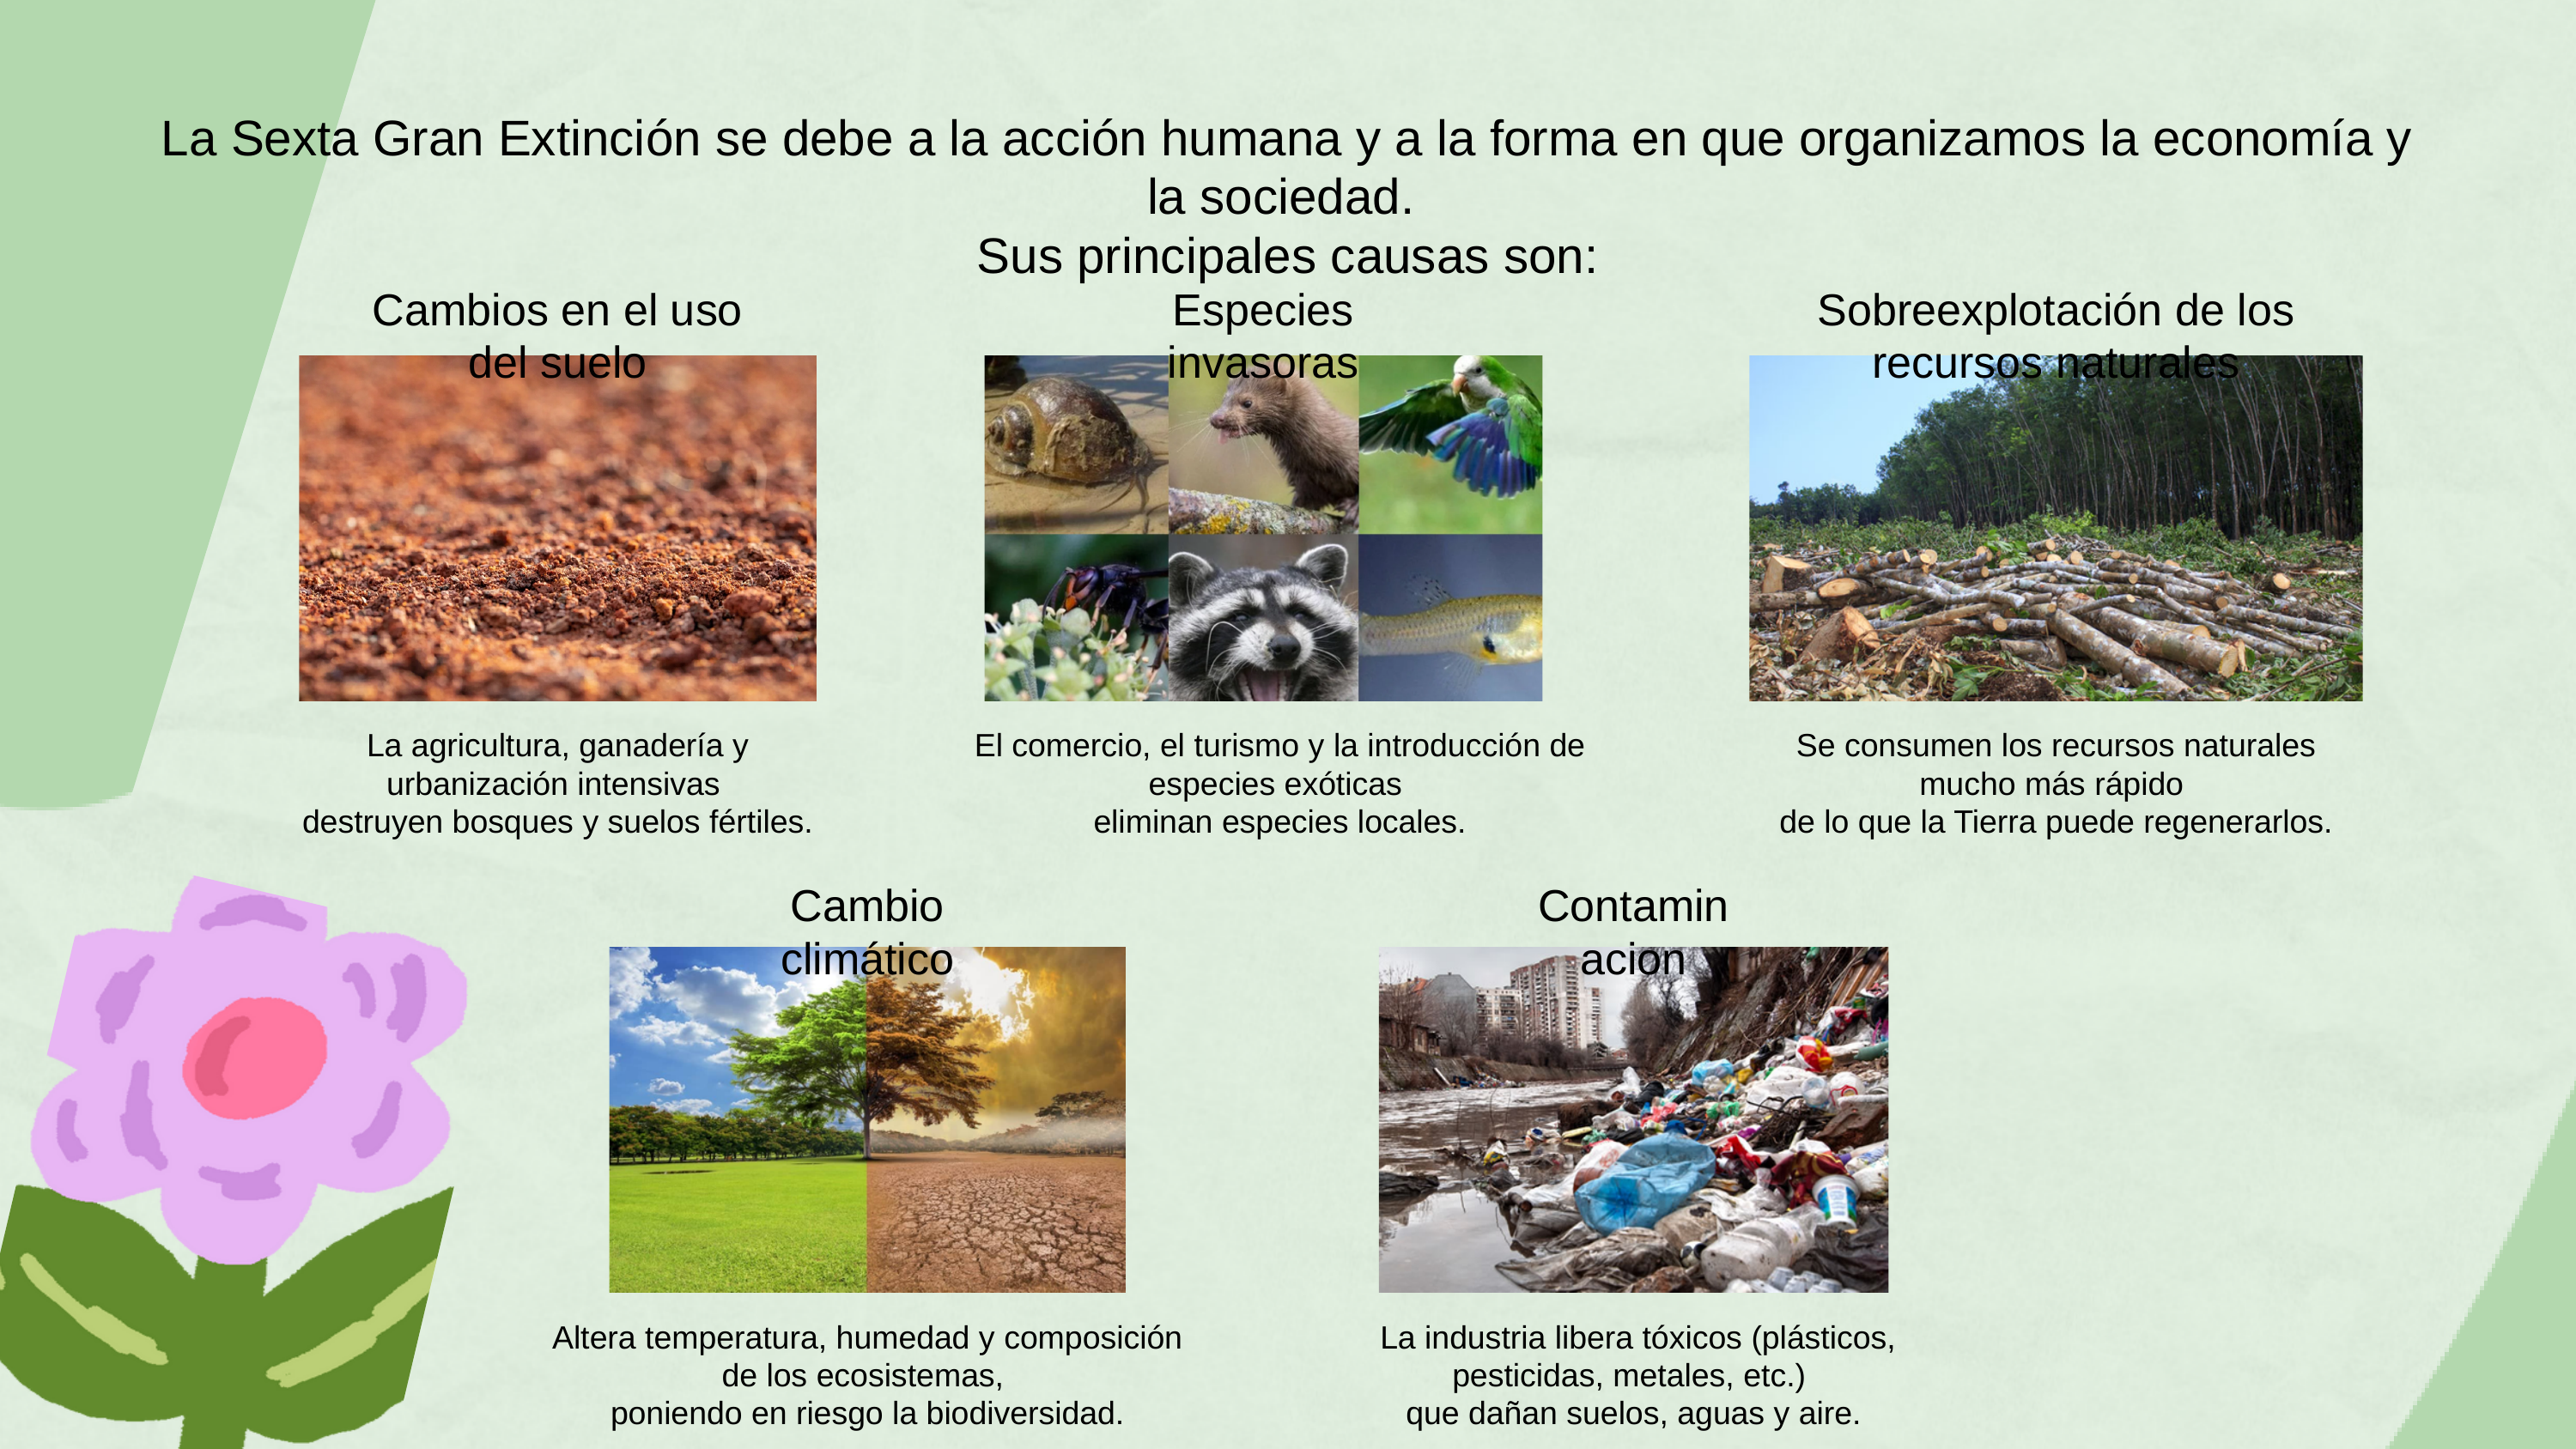

La Sexta Gran Extinción se debe a la acción humana y a la forma en que organizamos la economía y la sociedad.
Sus principales causas son:
Cambios en el uso del suelo
Especies invasoras
Sobreexplotación de los recursos naturales

La agricultura, ganadería y urbanización intensivas
destruyen bosques y suelos fértiles.
El comercio, el turismo y la introducción de especies exóticas
eliminan especies locales.
Se consumen los recursos naturales mucho más rápido
de lo que la Tierra puede regenerarlos.
Cambio climático
Contaminacion

Altera temperatura, humedad y composición de los ecosistemas,
poniendo en riesgo la biodiversidad.
 La industria libera tóxicos (plásticos, pesticidas, metales, etc.)
que dañan suelos, aguas y aire.